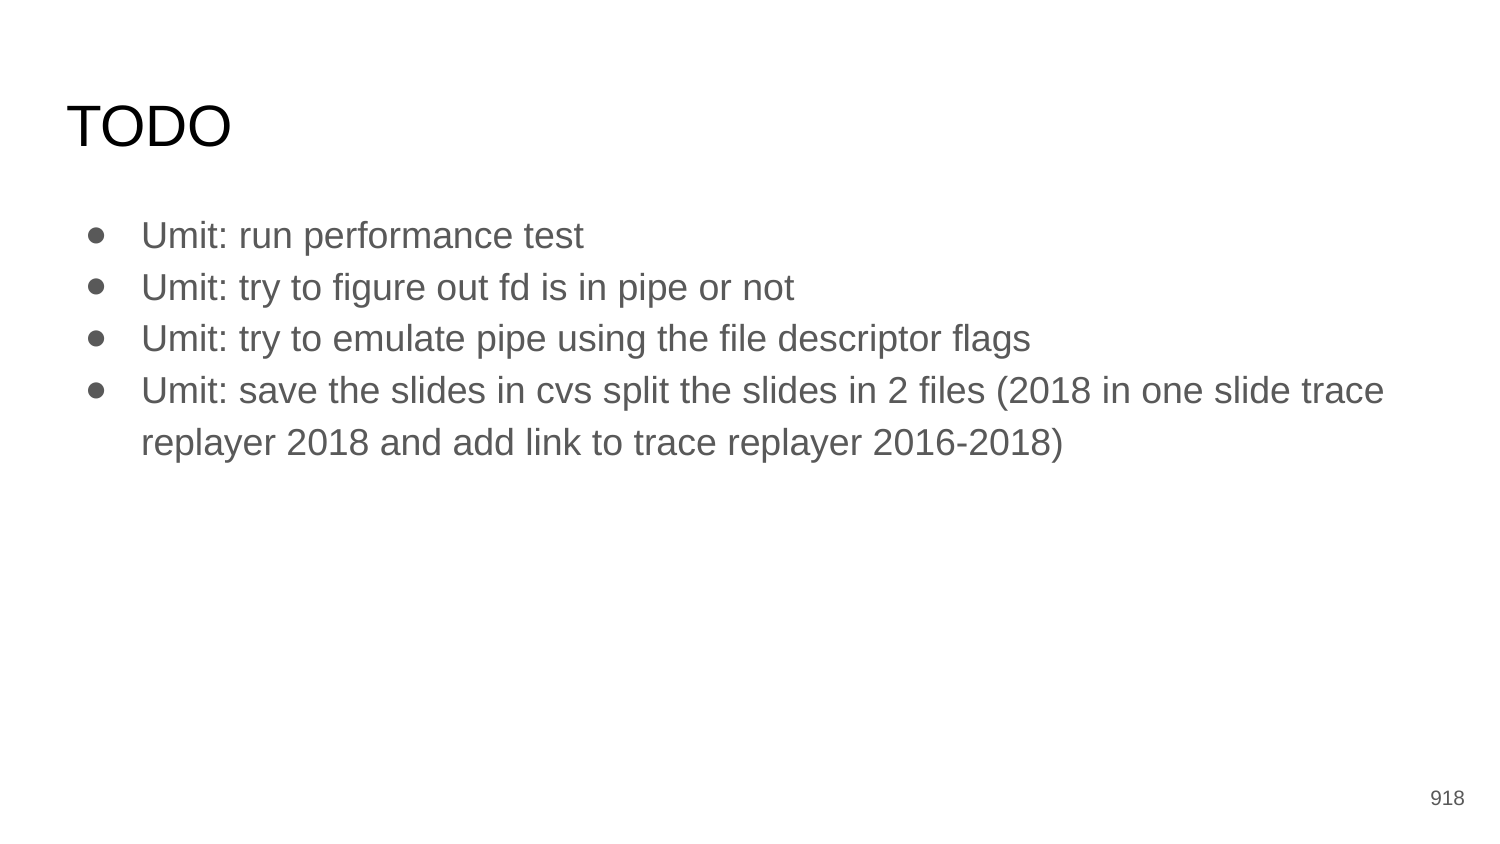

# TODO
Umit: run performance test
Umit: try to figure out fd is in pipe or not
Umit: try to emulate pipe using the file descriptor flags
Umit: save the slides in cvs split the slides in 2 files (2018 in one slide trace replayer 2018 and add link to trace replayer 2016-2018)
918